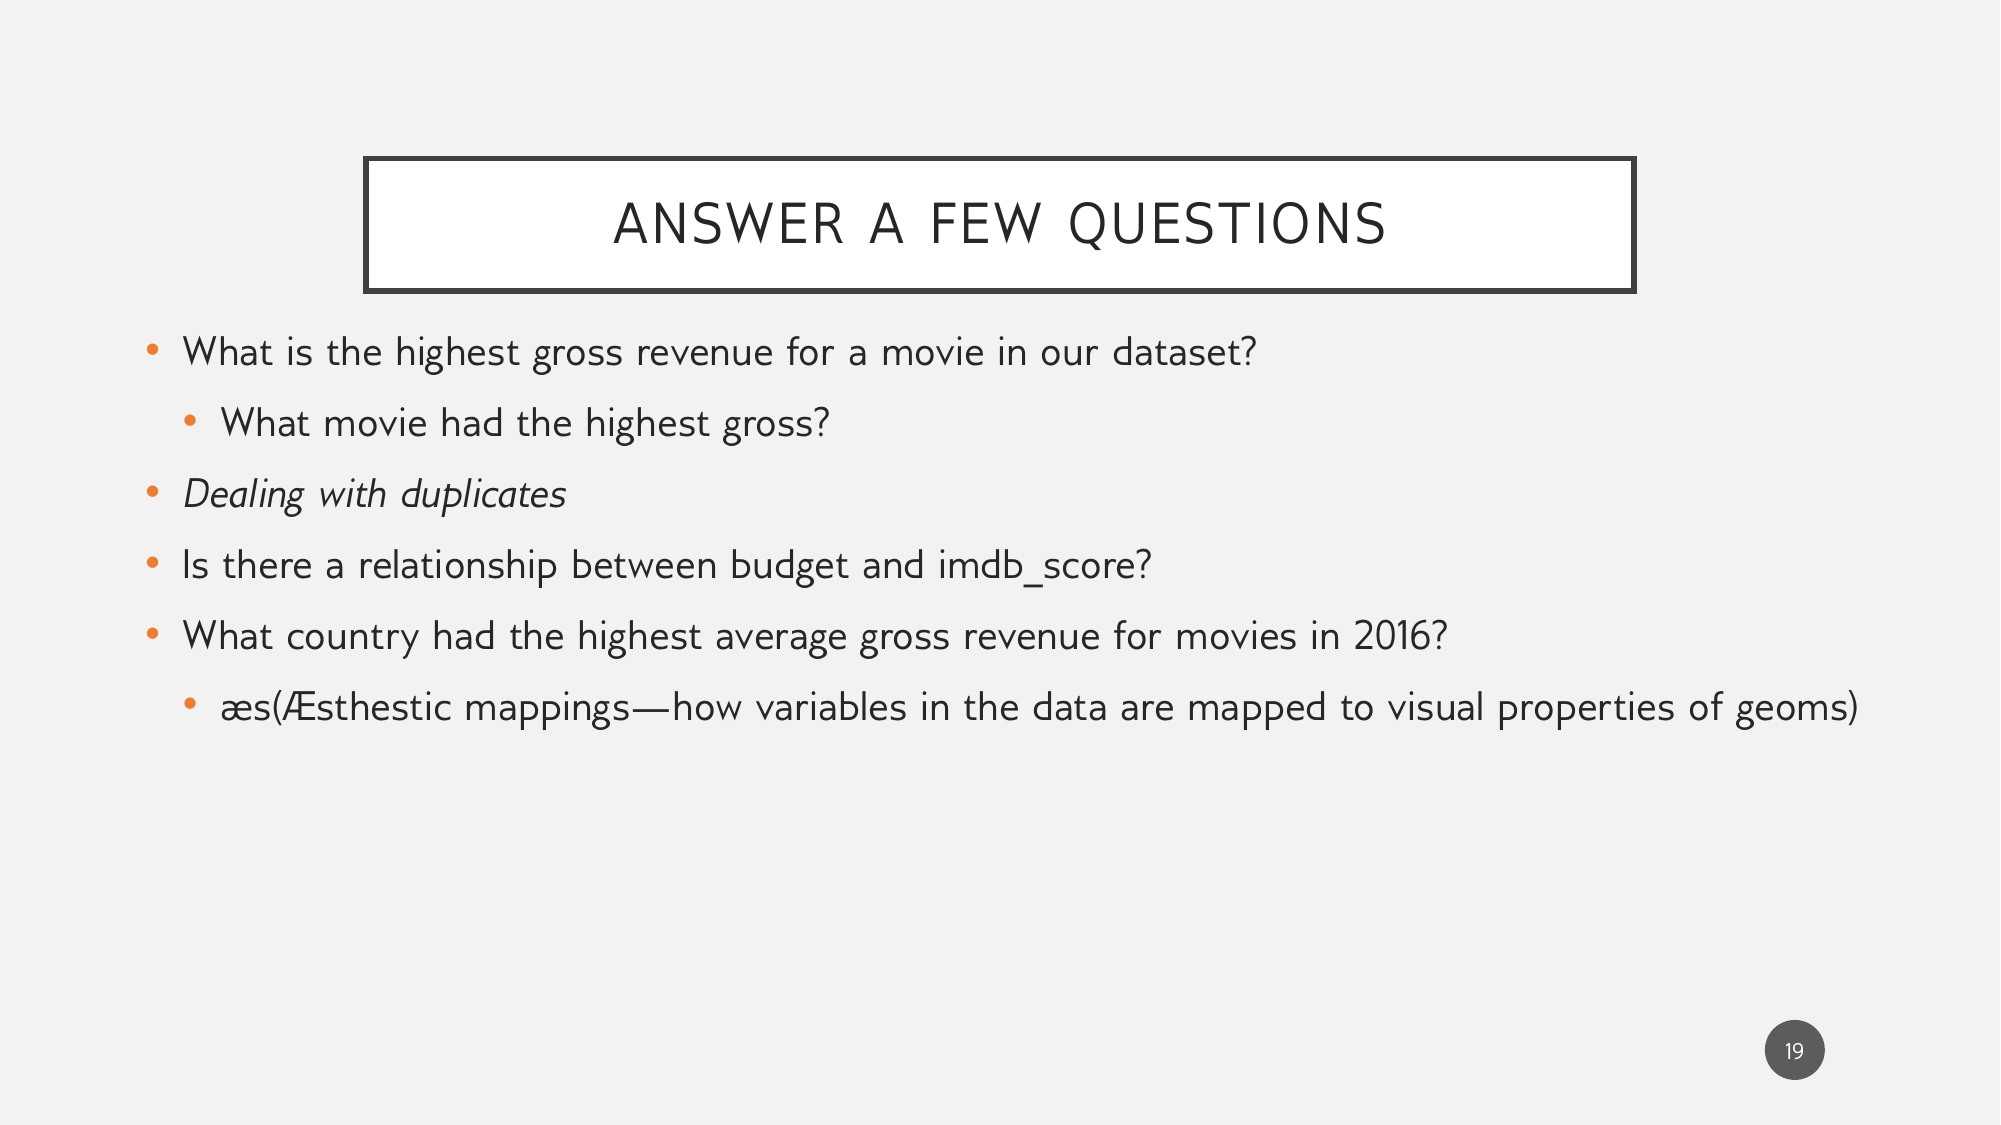

# Answer a few questions
What is the highest gross revenue for a movie in our dataset?
What movie had the highest gross?
Dealing with duplicates
Is there a relationship between budget and imdb_score?
What country had the highest average gross revenue for movies in 2016?
aes(Aesthestic mappings—how variables in the data are mapped to visual properties of geoms)

19